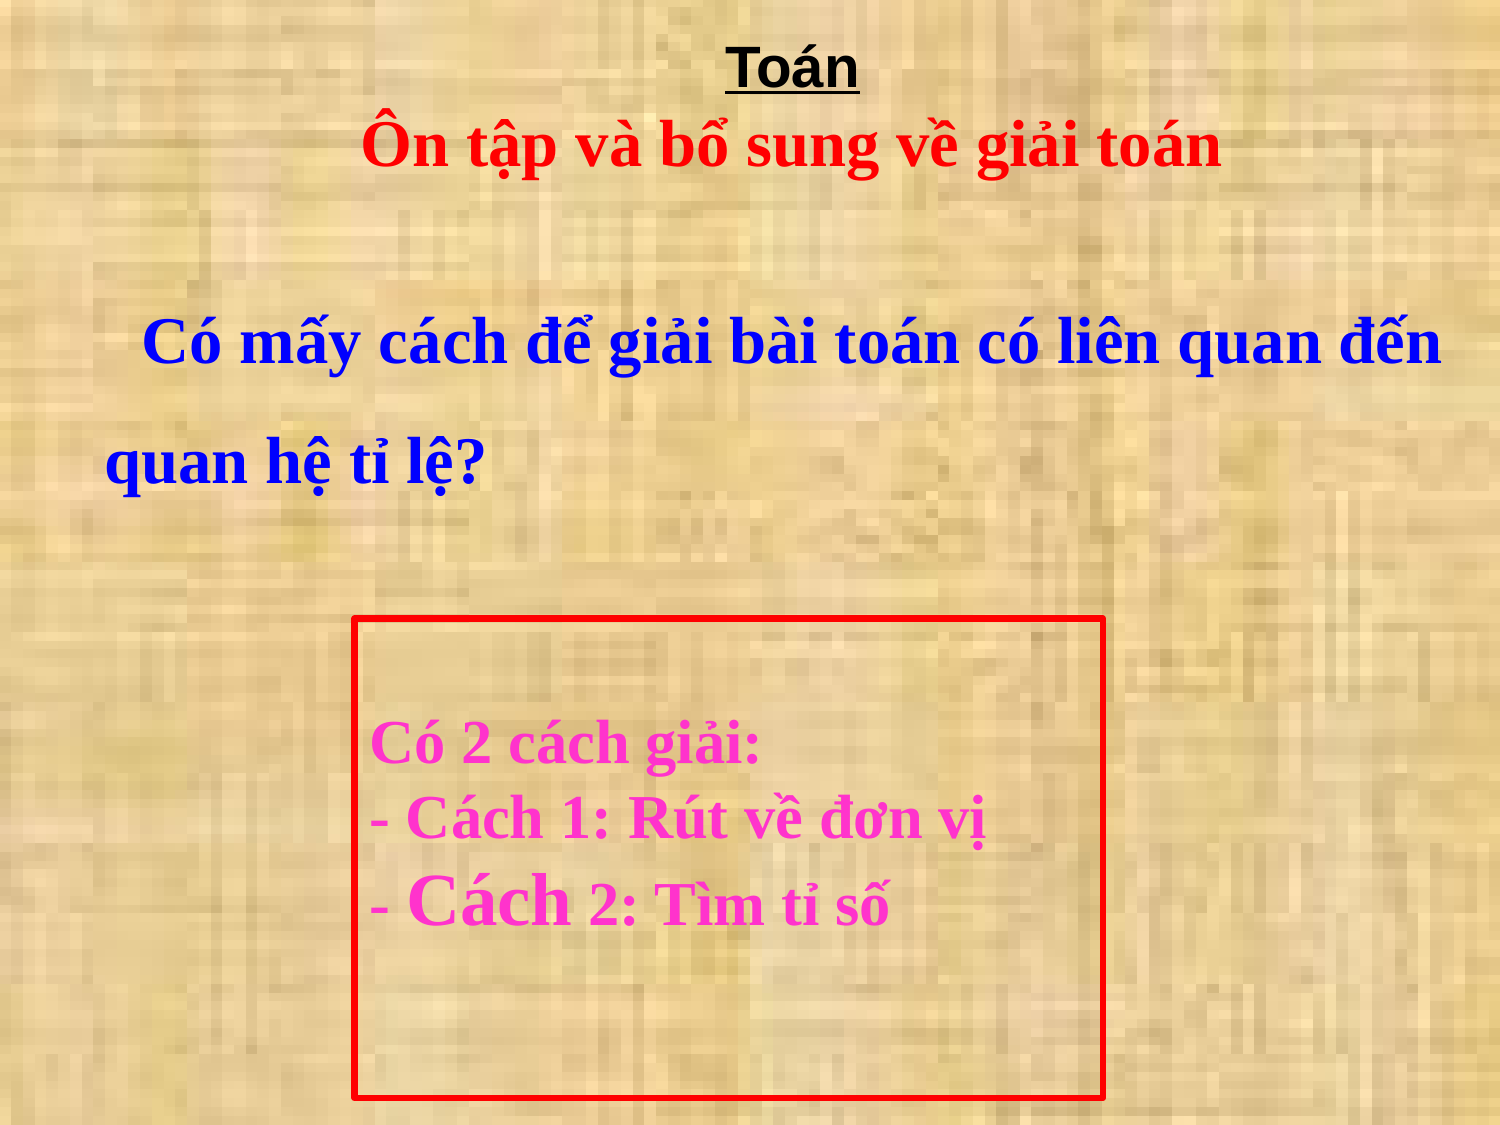

Toán
Ôn tập và bổ sung về giải toán
  Có mấy cách để giải bài toán có liên quan đến quan hệ tỉ lệ?

Có 2 cách giải:
- Cách 1: Rút về đơn vị
- Cách 2: Tìm tỉ số